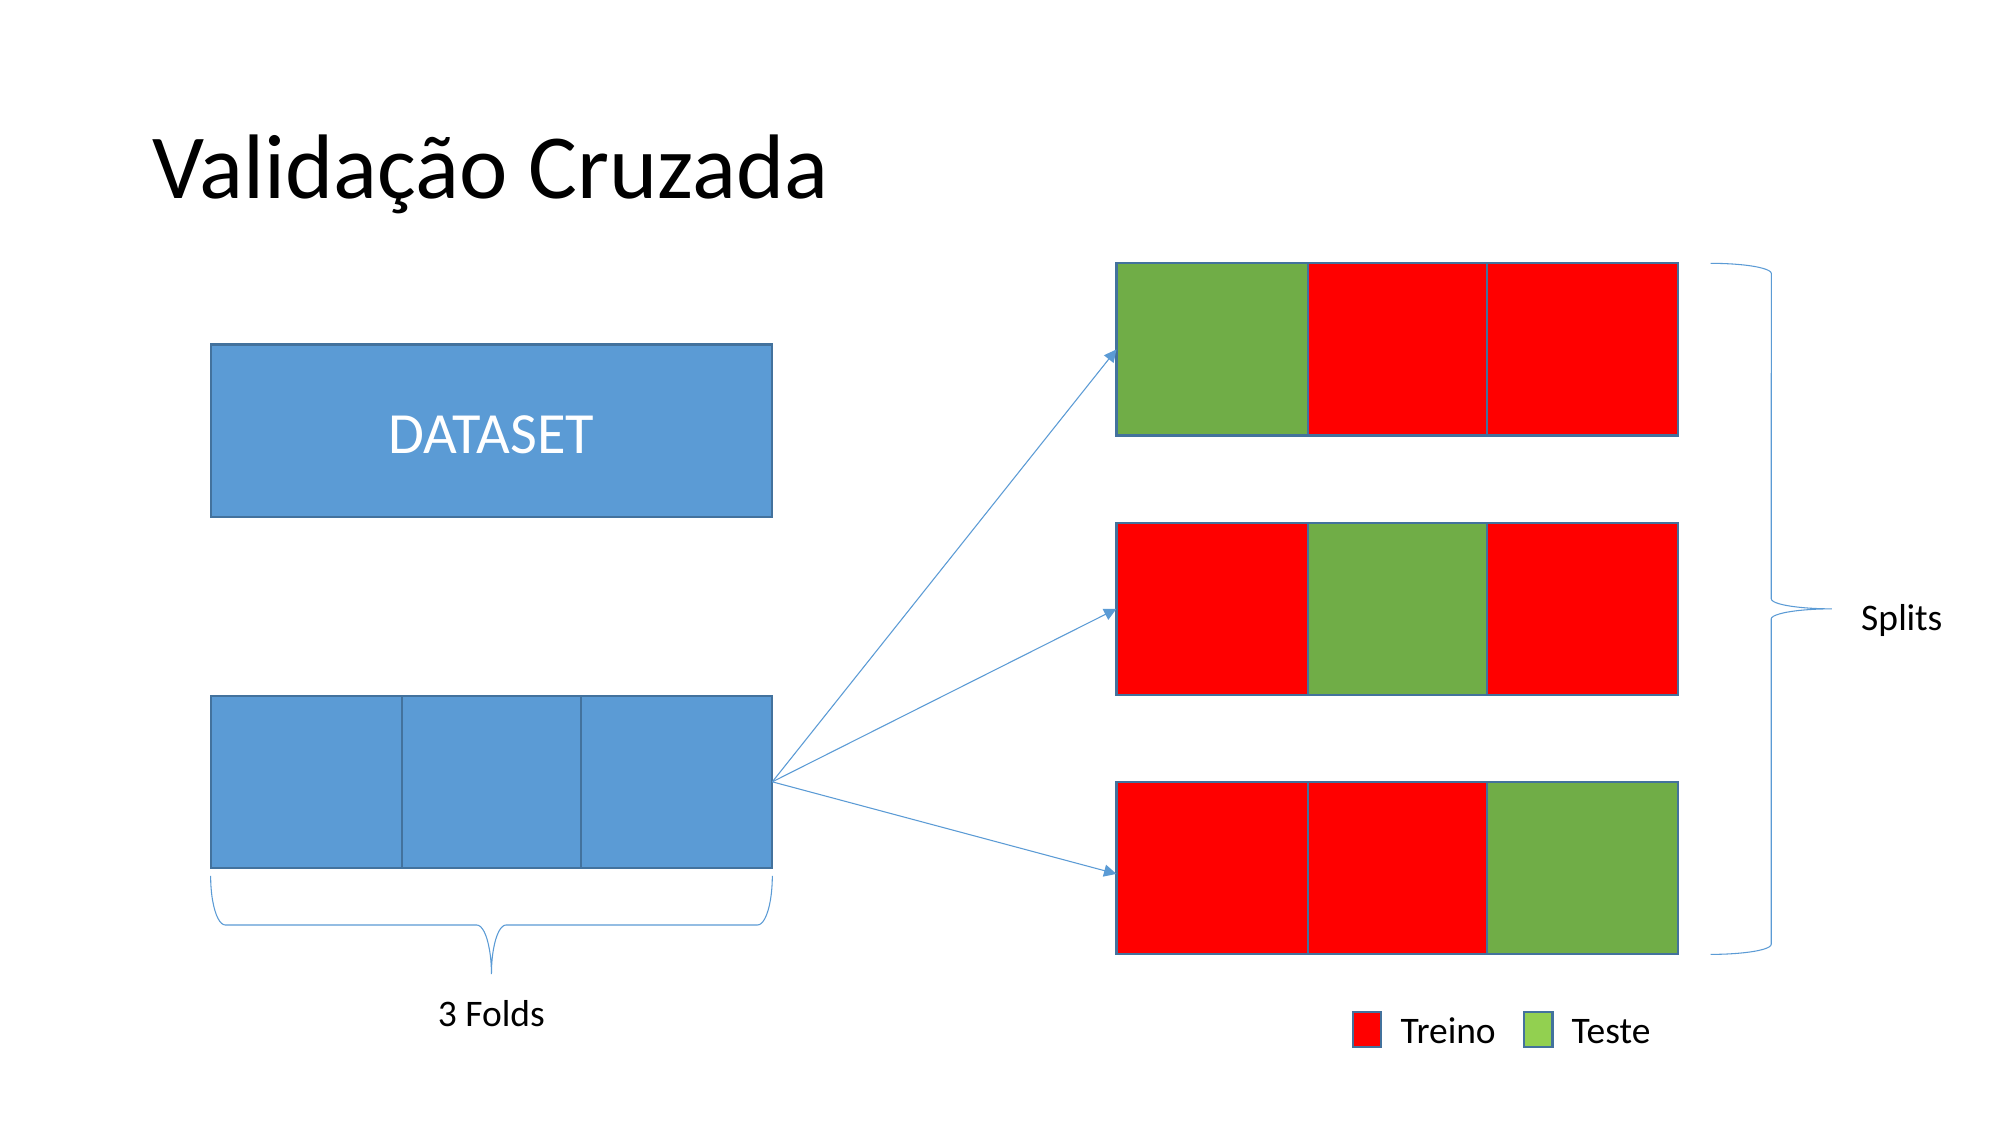

# Validação Cruzada

DATASET

Splits

3 Folds

Treino
Teste